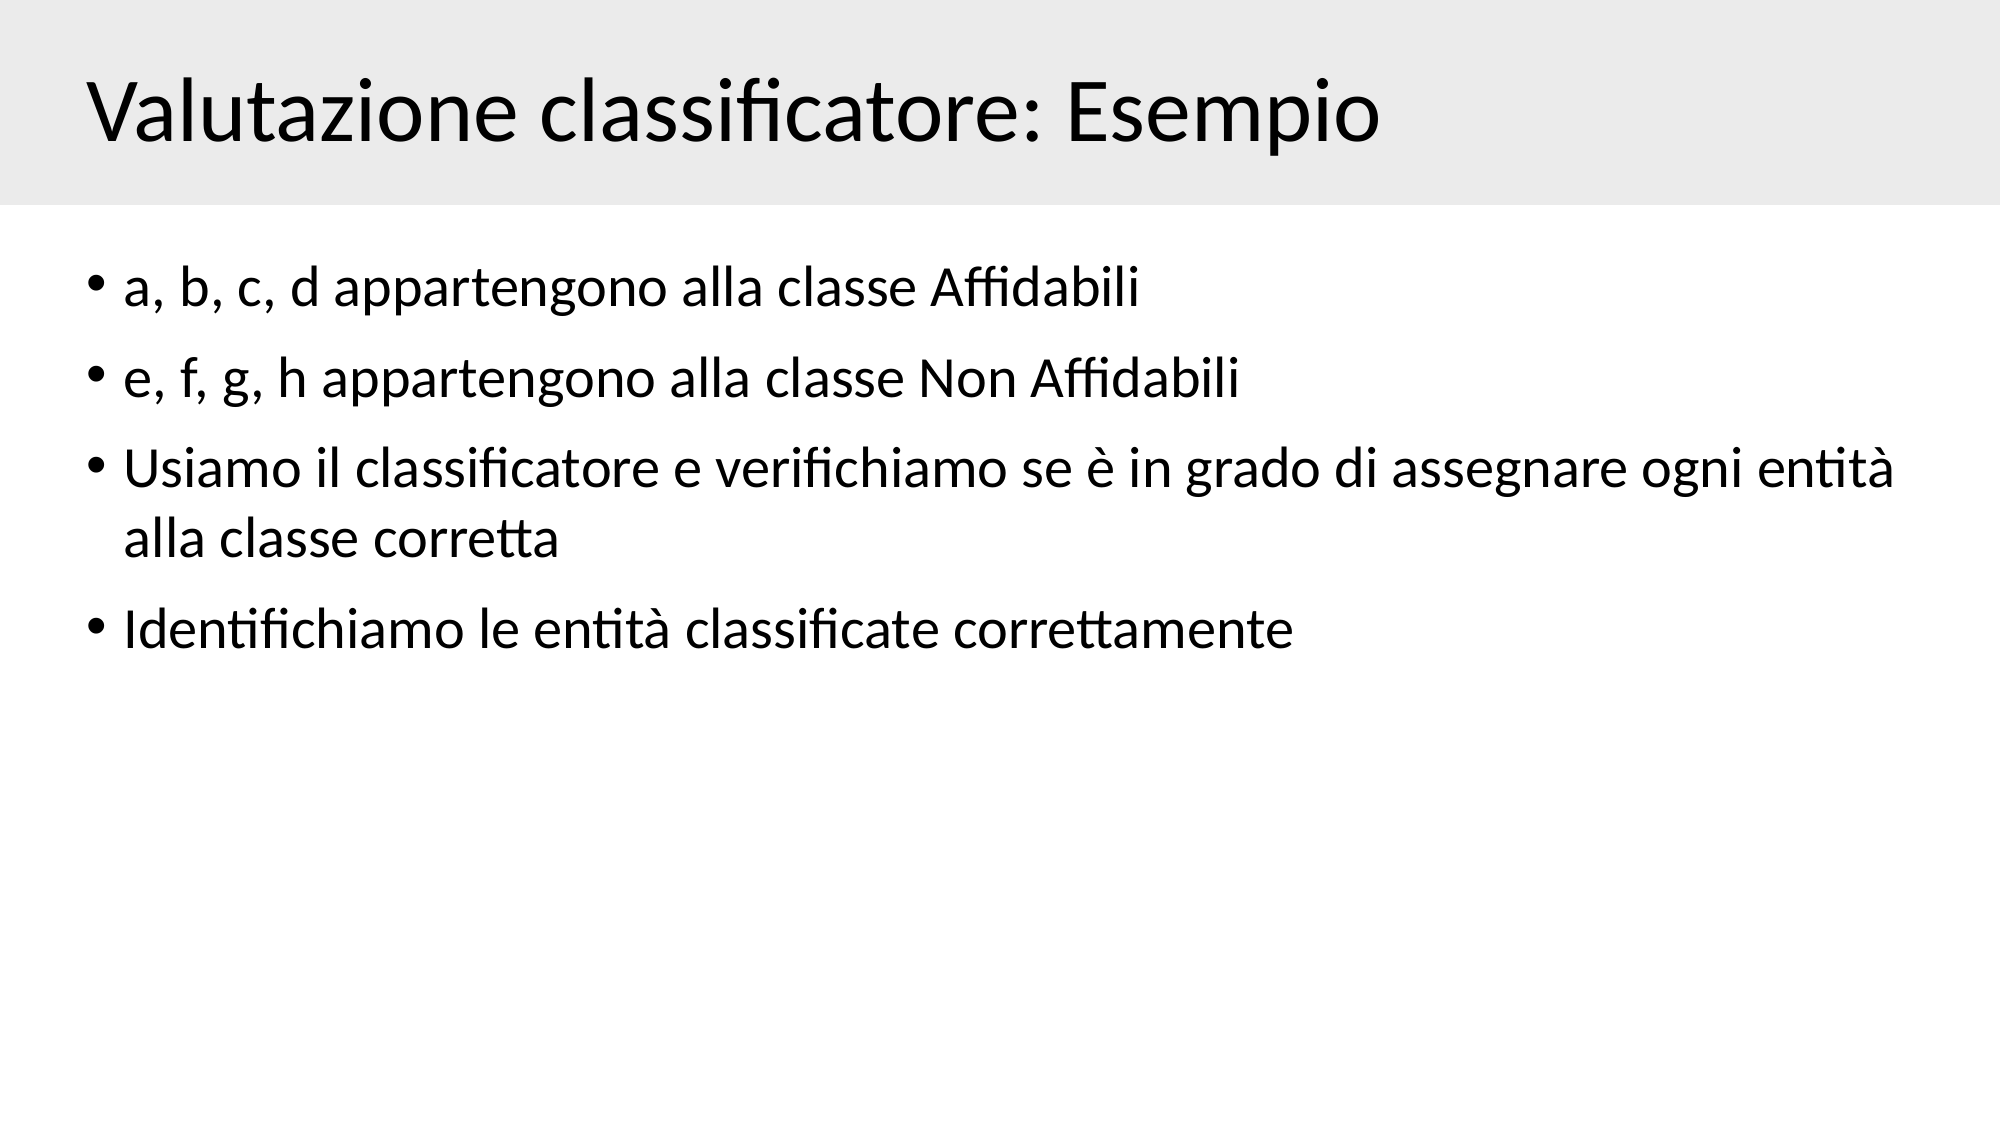

# Valutazione classificatore: Esempio
a, b, c, d appartengono alla classe Affidabili
e, f, g, h appartengono alla classe Non Affidabili
Usiamo il classificatore e verifichiamo se è in grado di assegnare ogni entità alla classe corretta
Identifichiamo le entità classificate correttamente